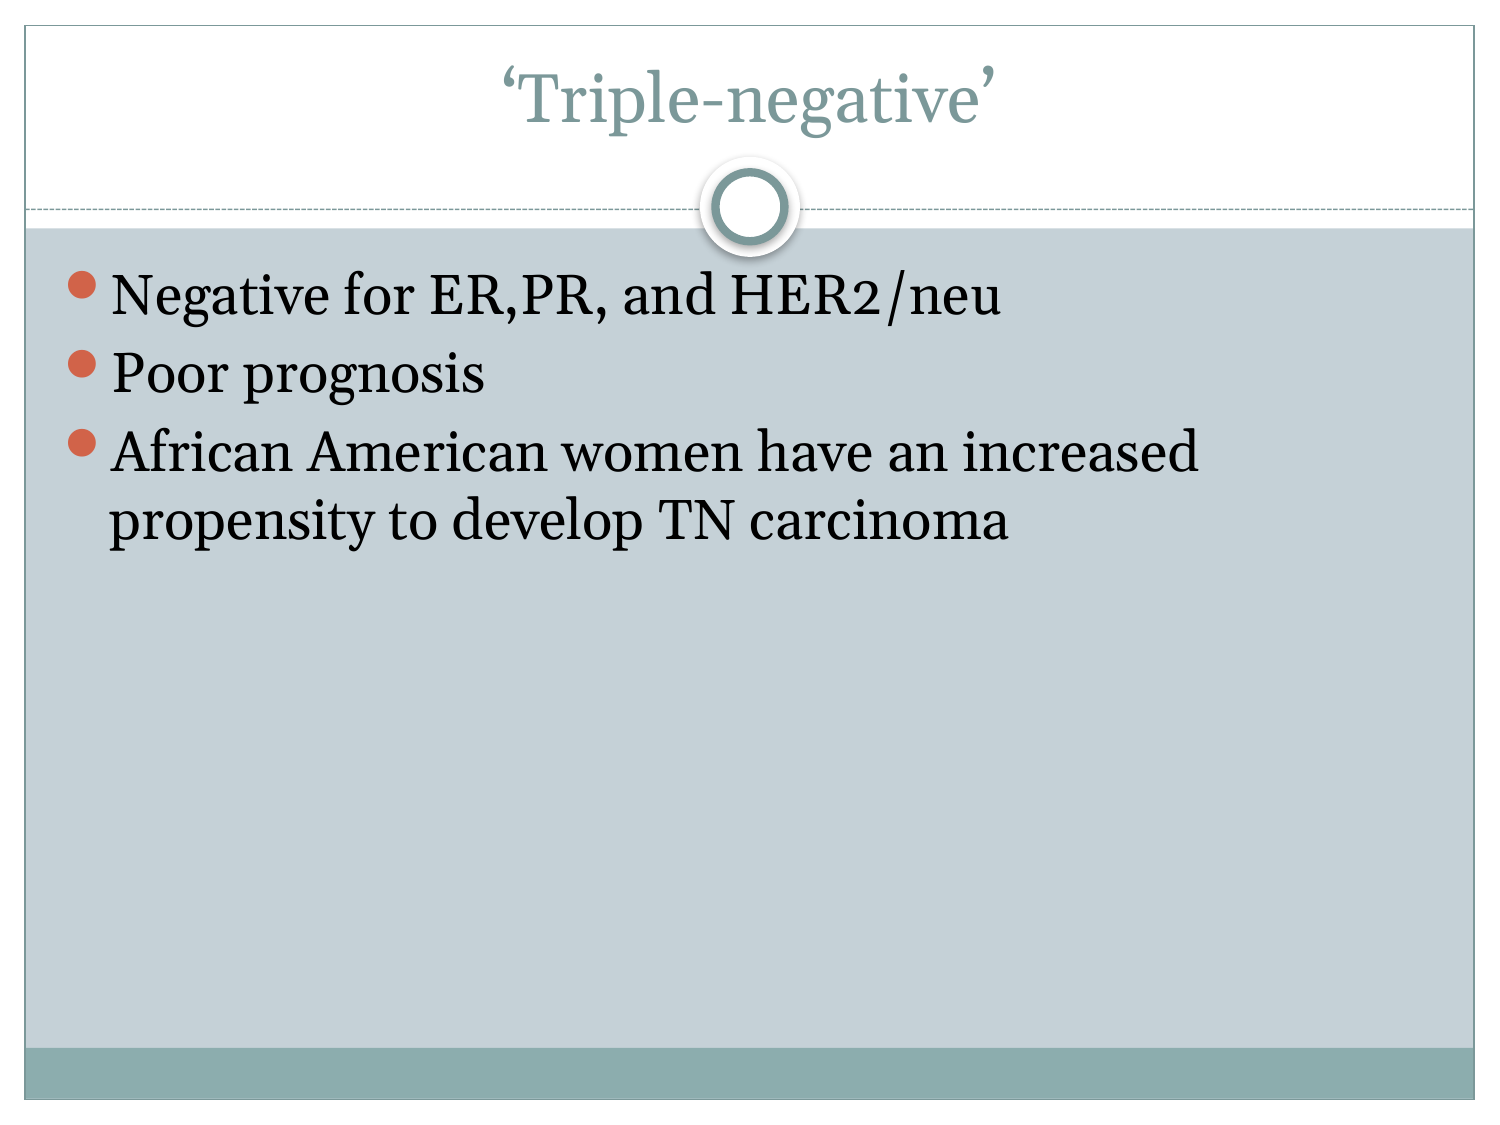

# ‘Triple-negative’
Negative for ER,PR, and HER2/neu
Poor prognosis
African American women have an increased propensity to develop TN carcinoma